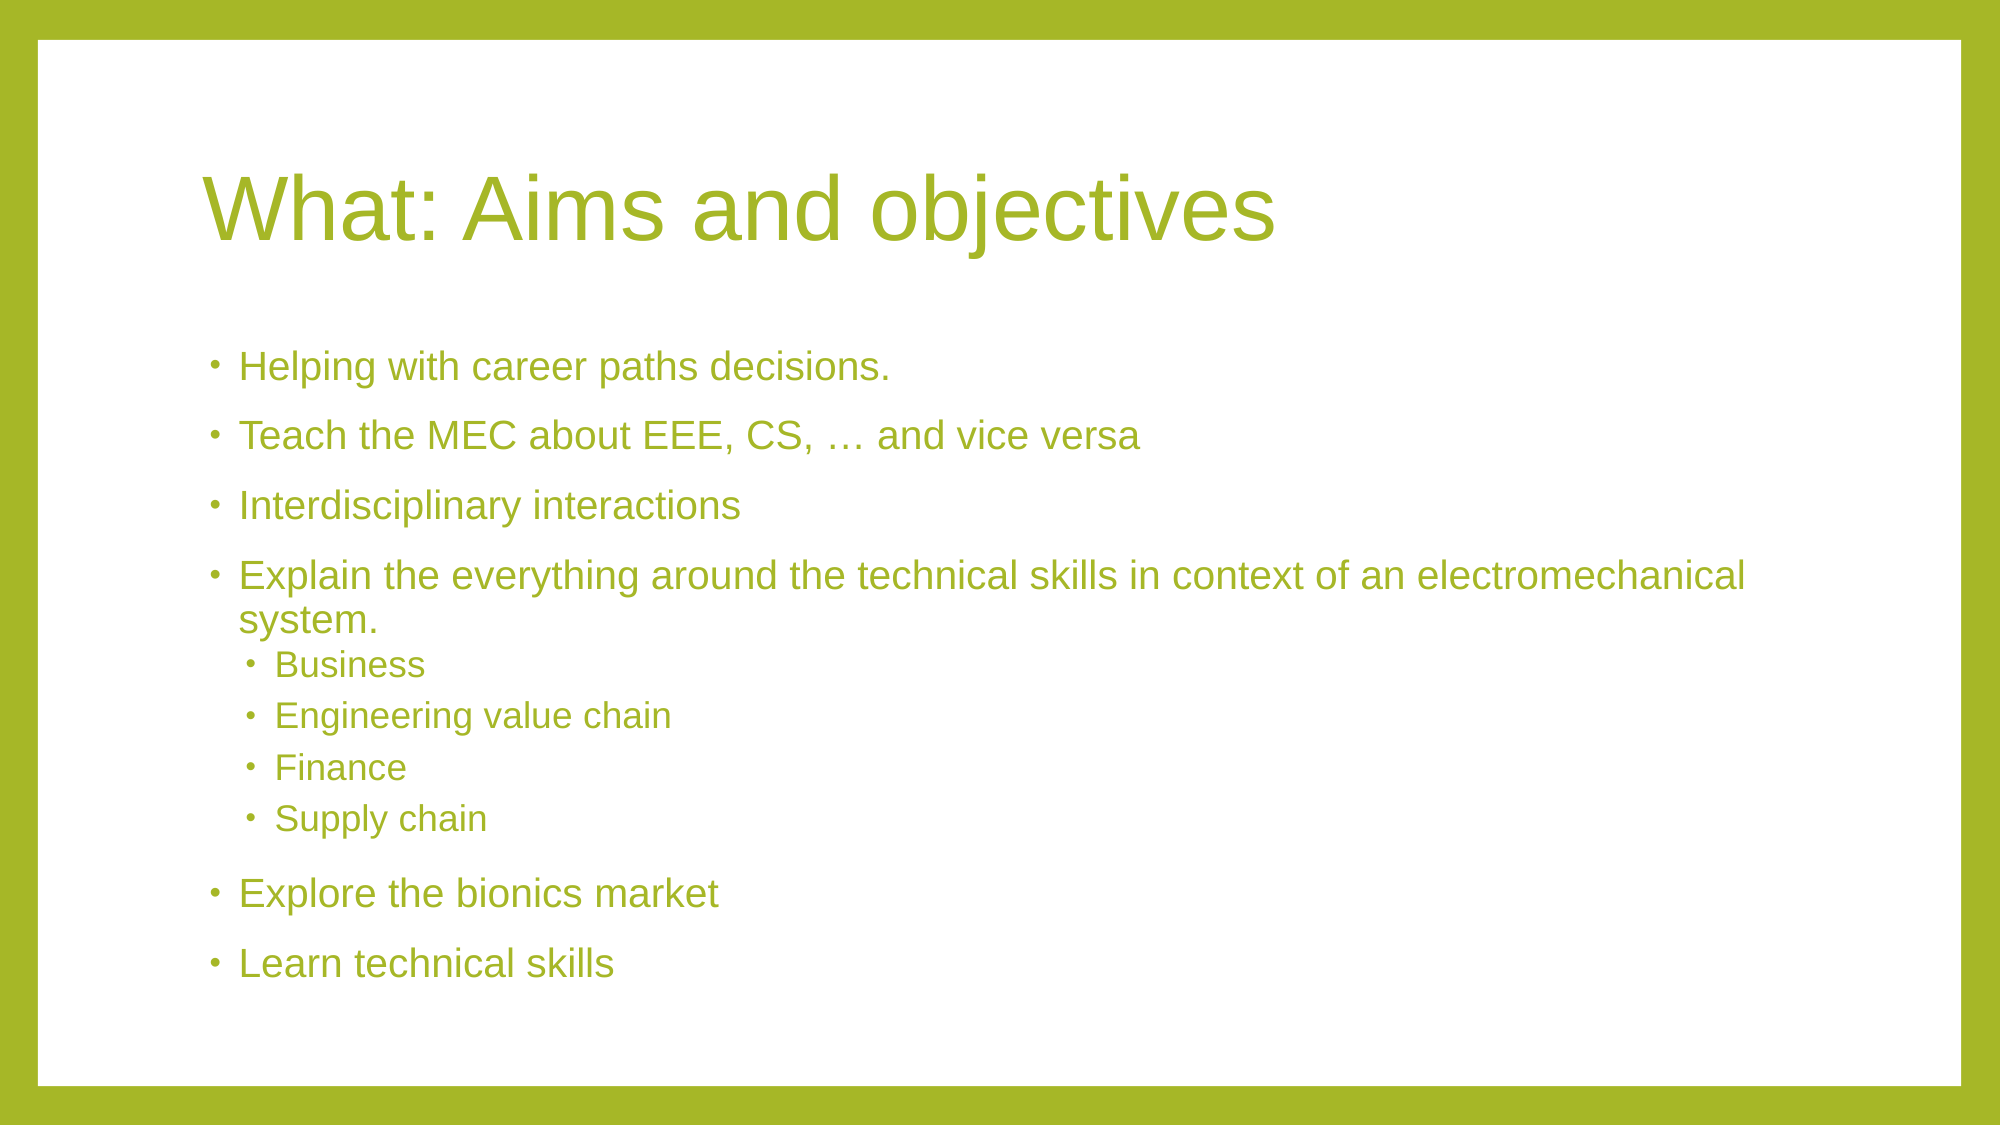

# What: Aims and objectives
Helping with career paths decisions.
Teach the MEC about EEE, CS, … and vice versa
Interdisciplinary interactions
Explain the everything around the technical skills in context of an electromechanical system.
Business
Engineering value chain
Finance
Supply chain
Explore the bionics market
Learn technical skills